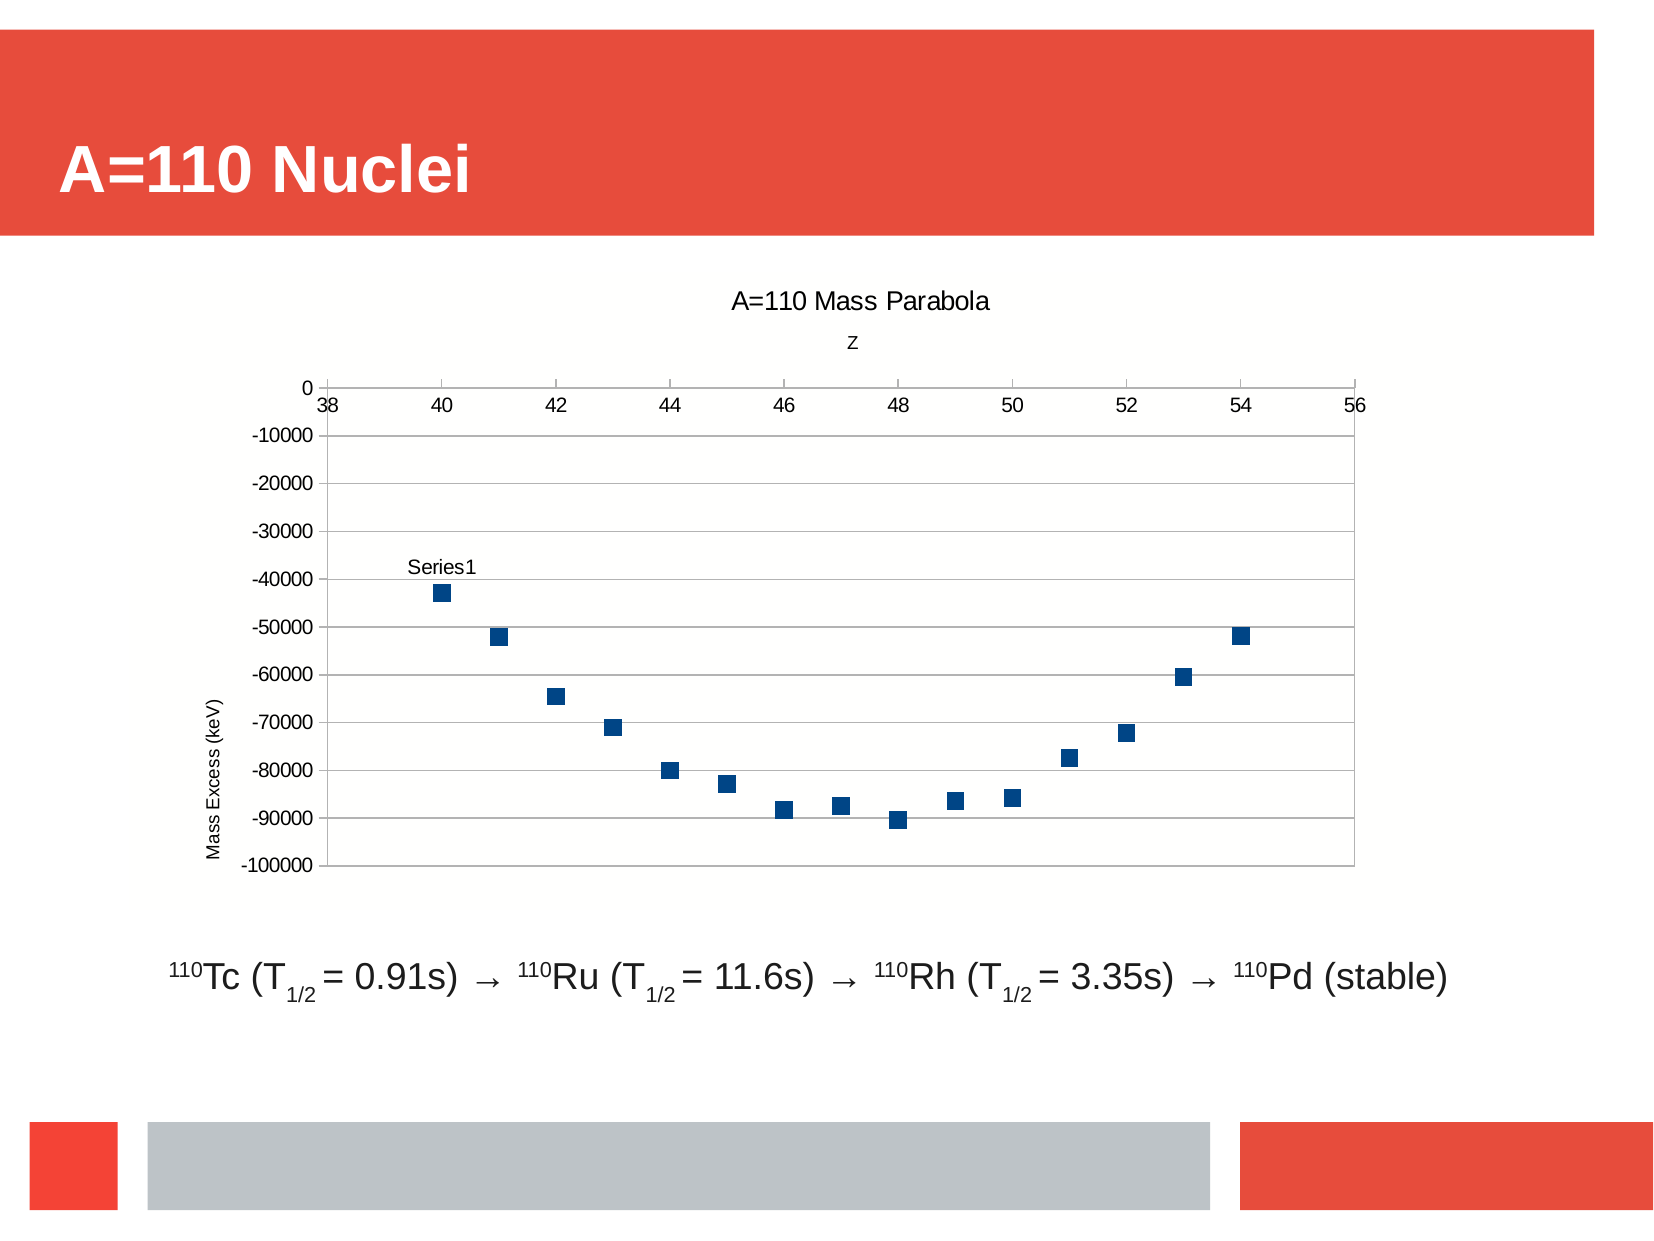

A=110 Nuclei

### Chart: A=110 Mass Parabola

| Category | Column C |
|---|---|
110Tc (T1/2 = 0.91s) → 110Ru (T1/2 = 11.6s) → 110Rh (T1/2 = 3.35s) → 110Pd (stable)